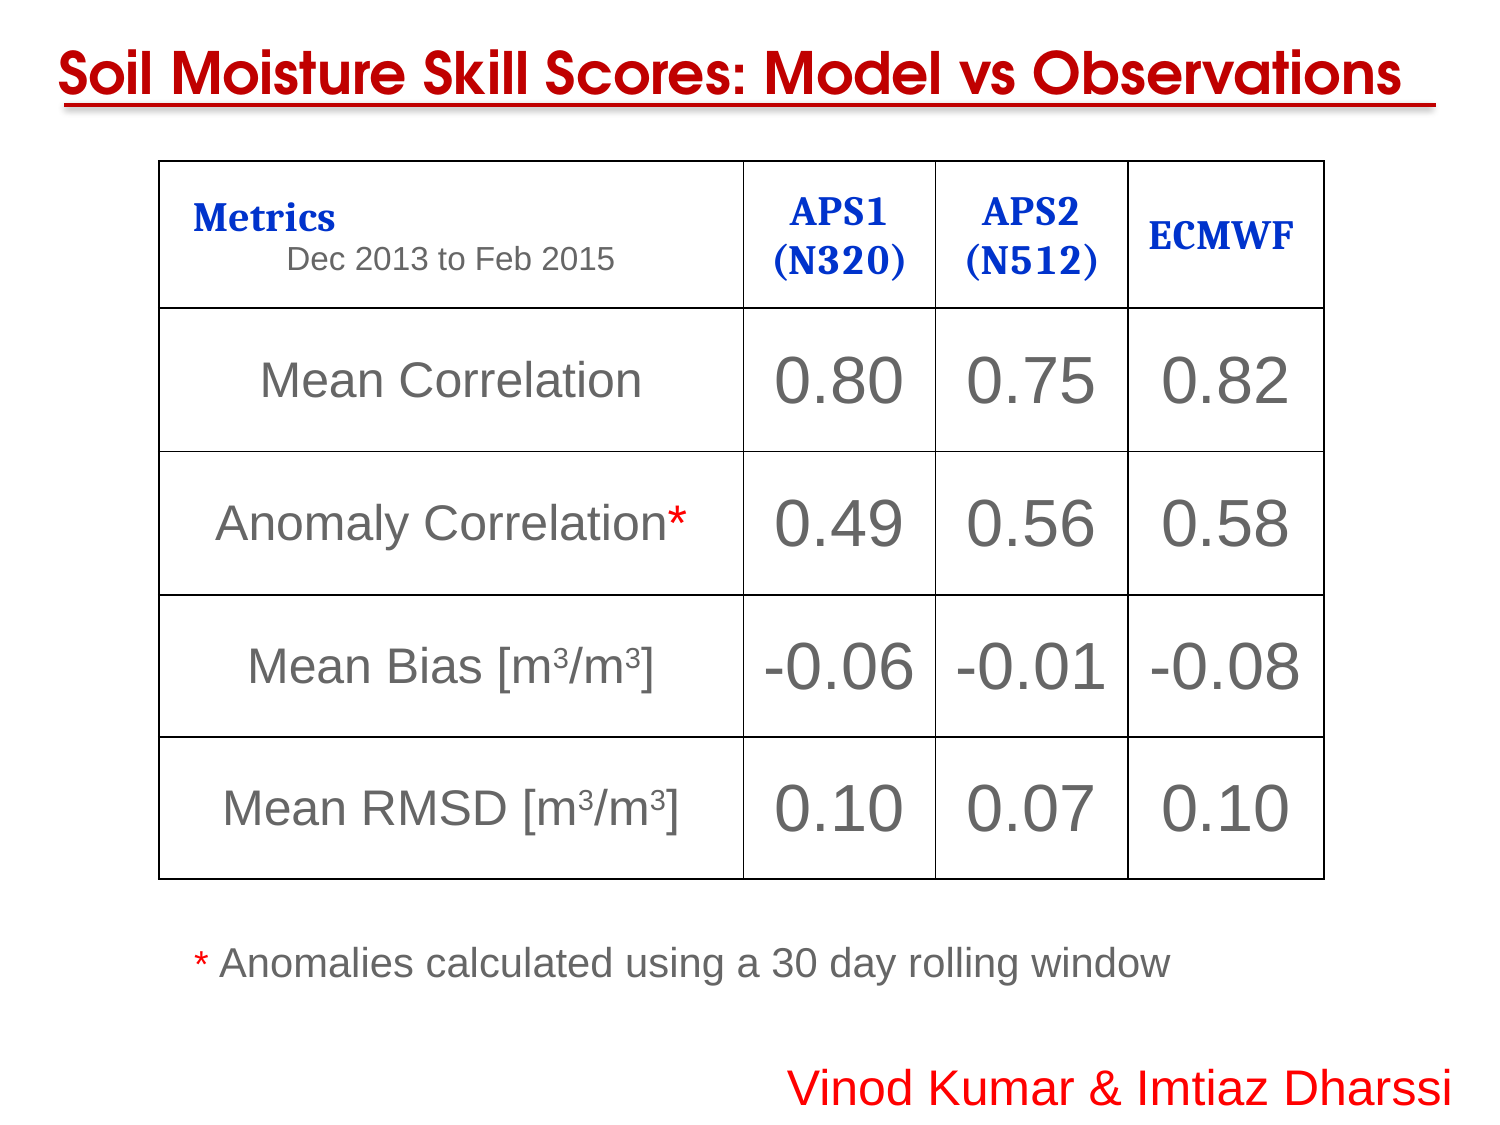

Soil Moisture Skill Scores: Model vs Observations
| Metrics Dec 2013 to Feb 2015 | APS1 (N320) | APS2 (N512) | ECMWF |
| --- | --- | --- | --- |
| Mean Correlation | 0.80 | 0.75 | 0.82 |
| Anomaly Correlation\* | 0.49 | 0.56 | 0.58 |
| Mean Bias [m3/m3] | -0.06 | -0.01 | -0.08 |
| Mean RMSD [m3/m3] | 0.10 | 0.07 | 0.10 |
* Anomalies calculated using a 30 day rolling window
Vinod Kumar & Imtiaz Dharssi